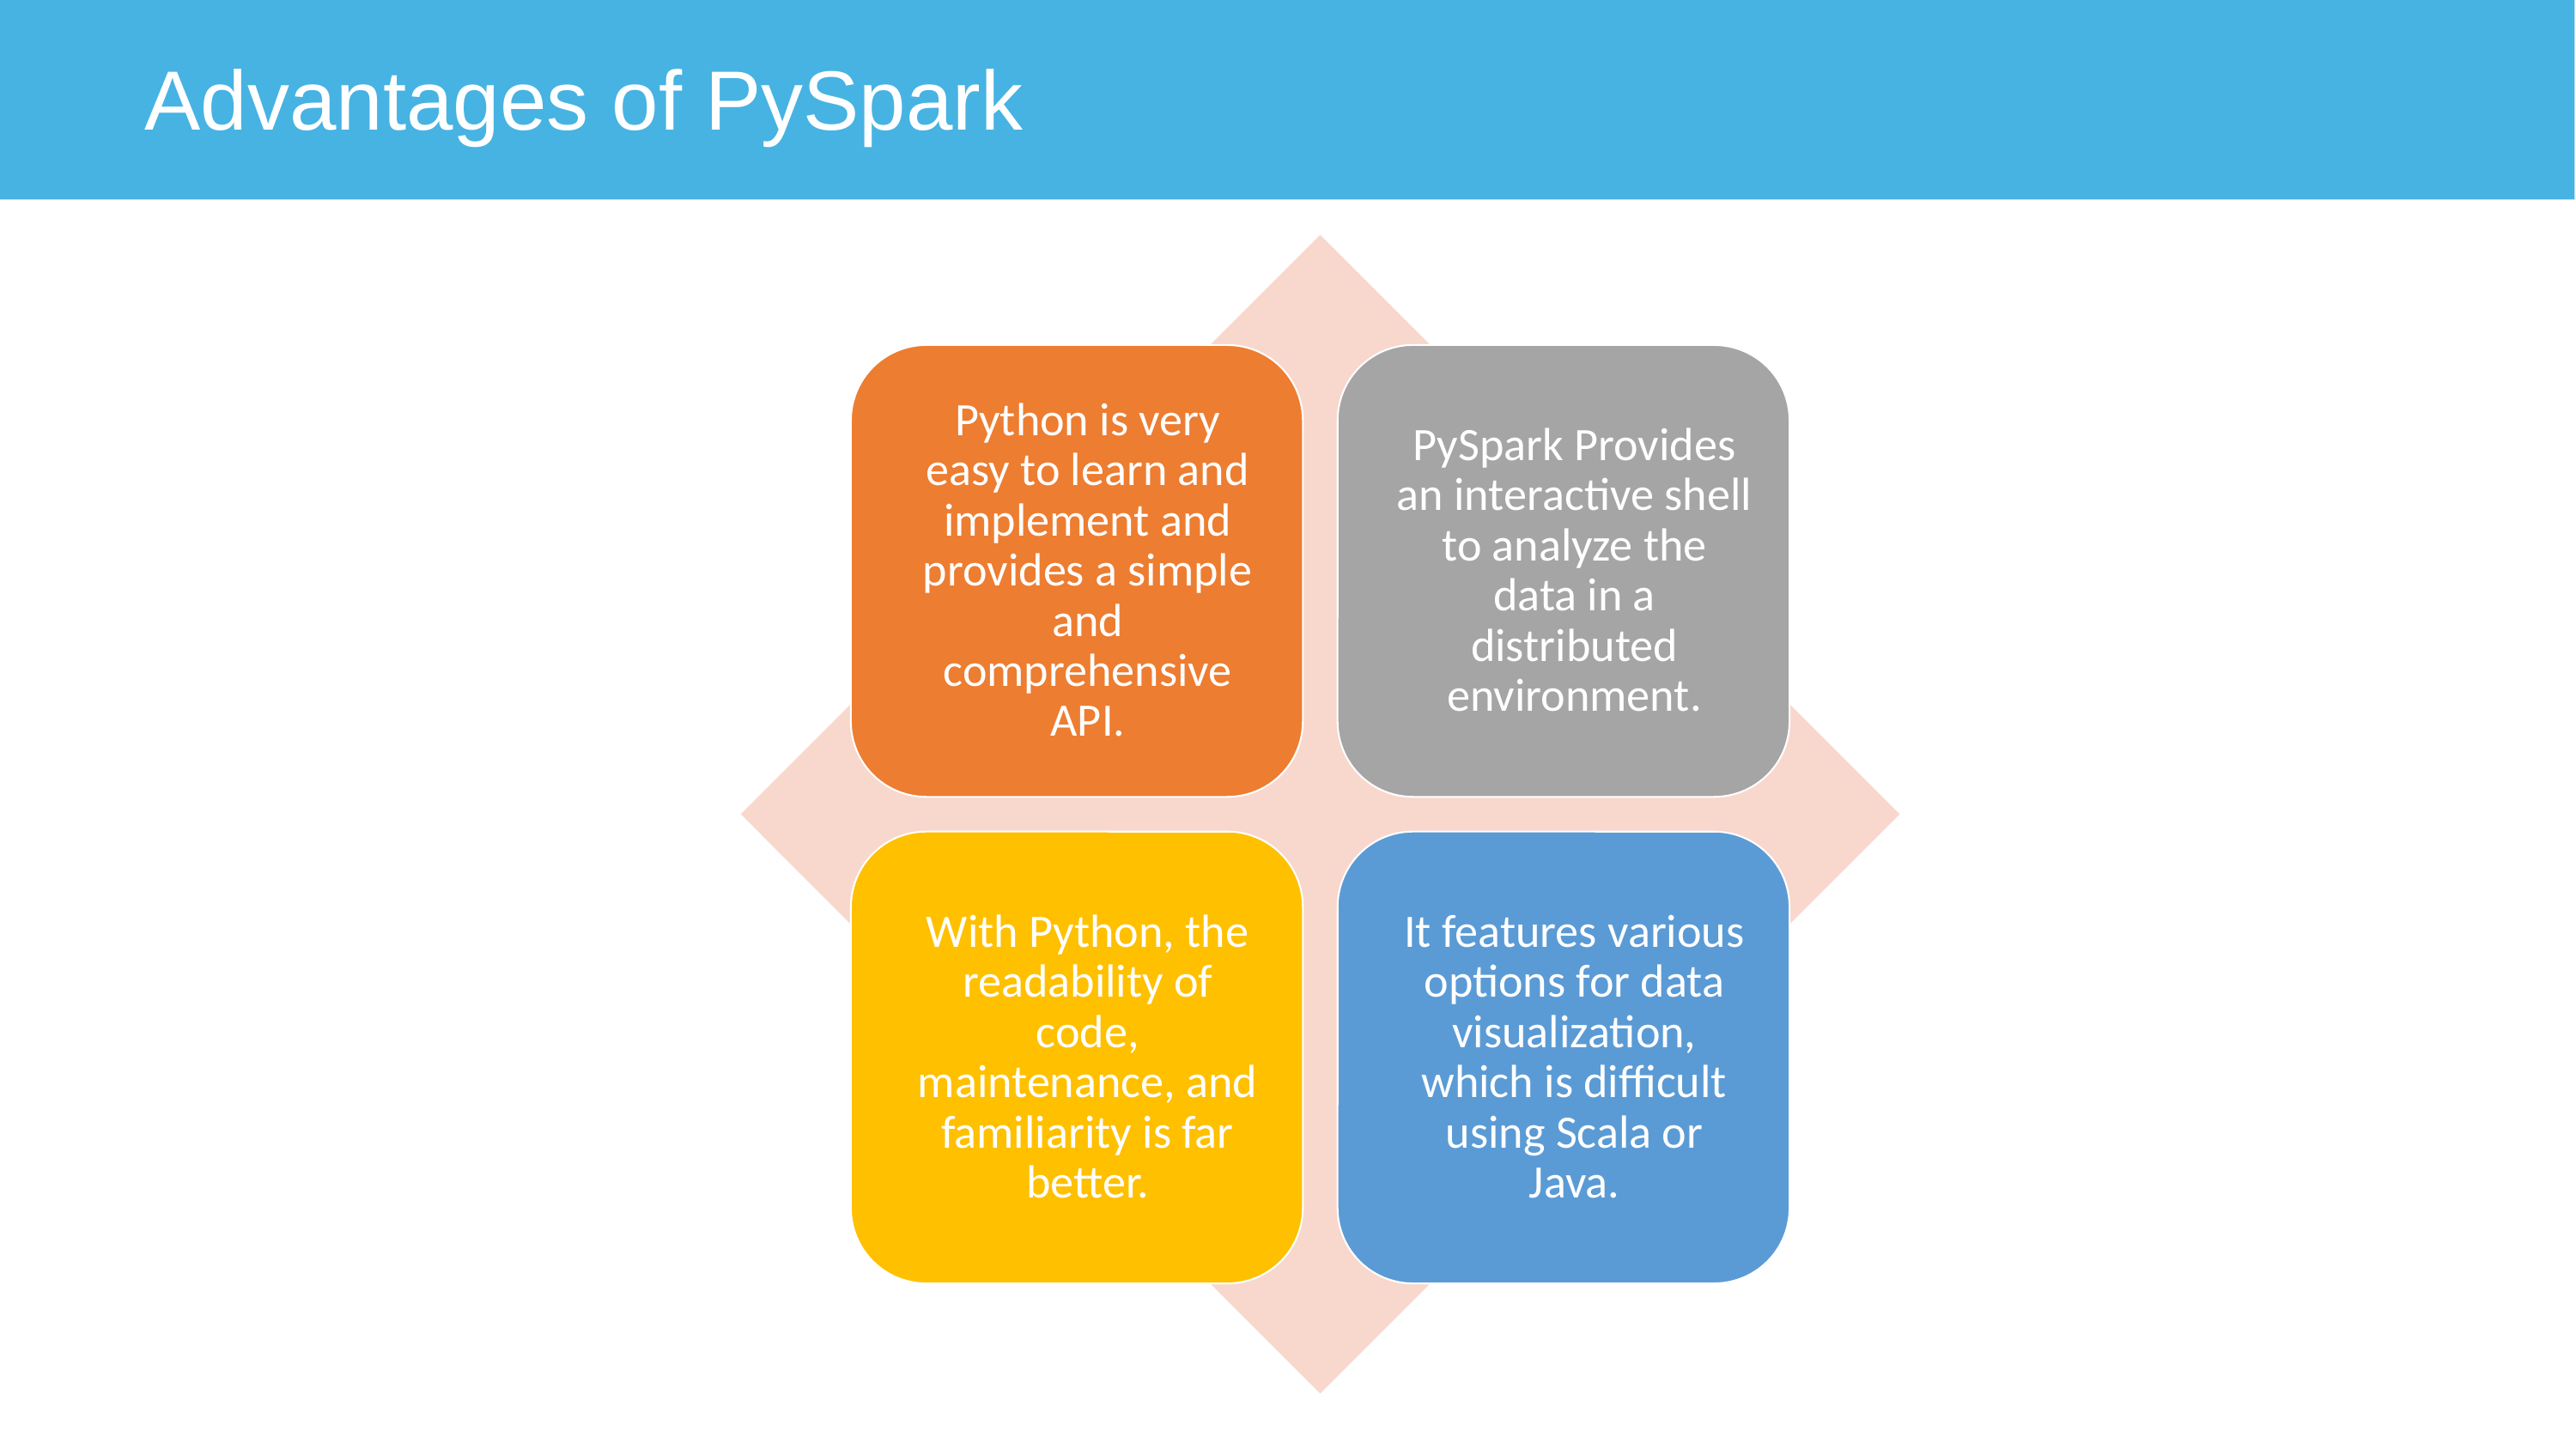

Advantages of PySpark
Python is very easy to learn and implement and provides a simple and comprehensive API.
PySpark Provides an interactive shell to analyze the data in a distributed environment.
With Python, the readability of code, maintenance, and familiarity is far better.
It features various options for data visualization, which is difficult using Scala or Java.